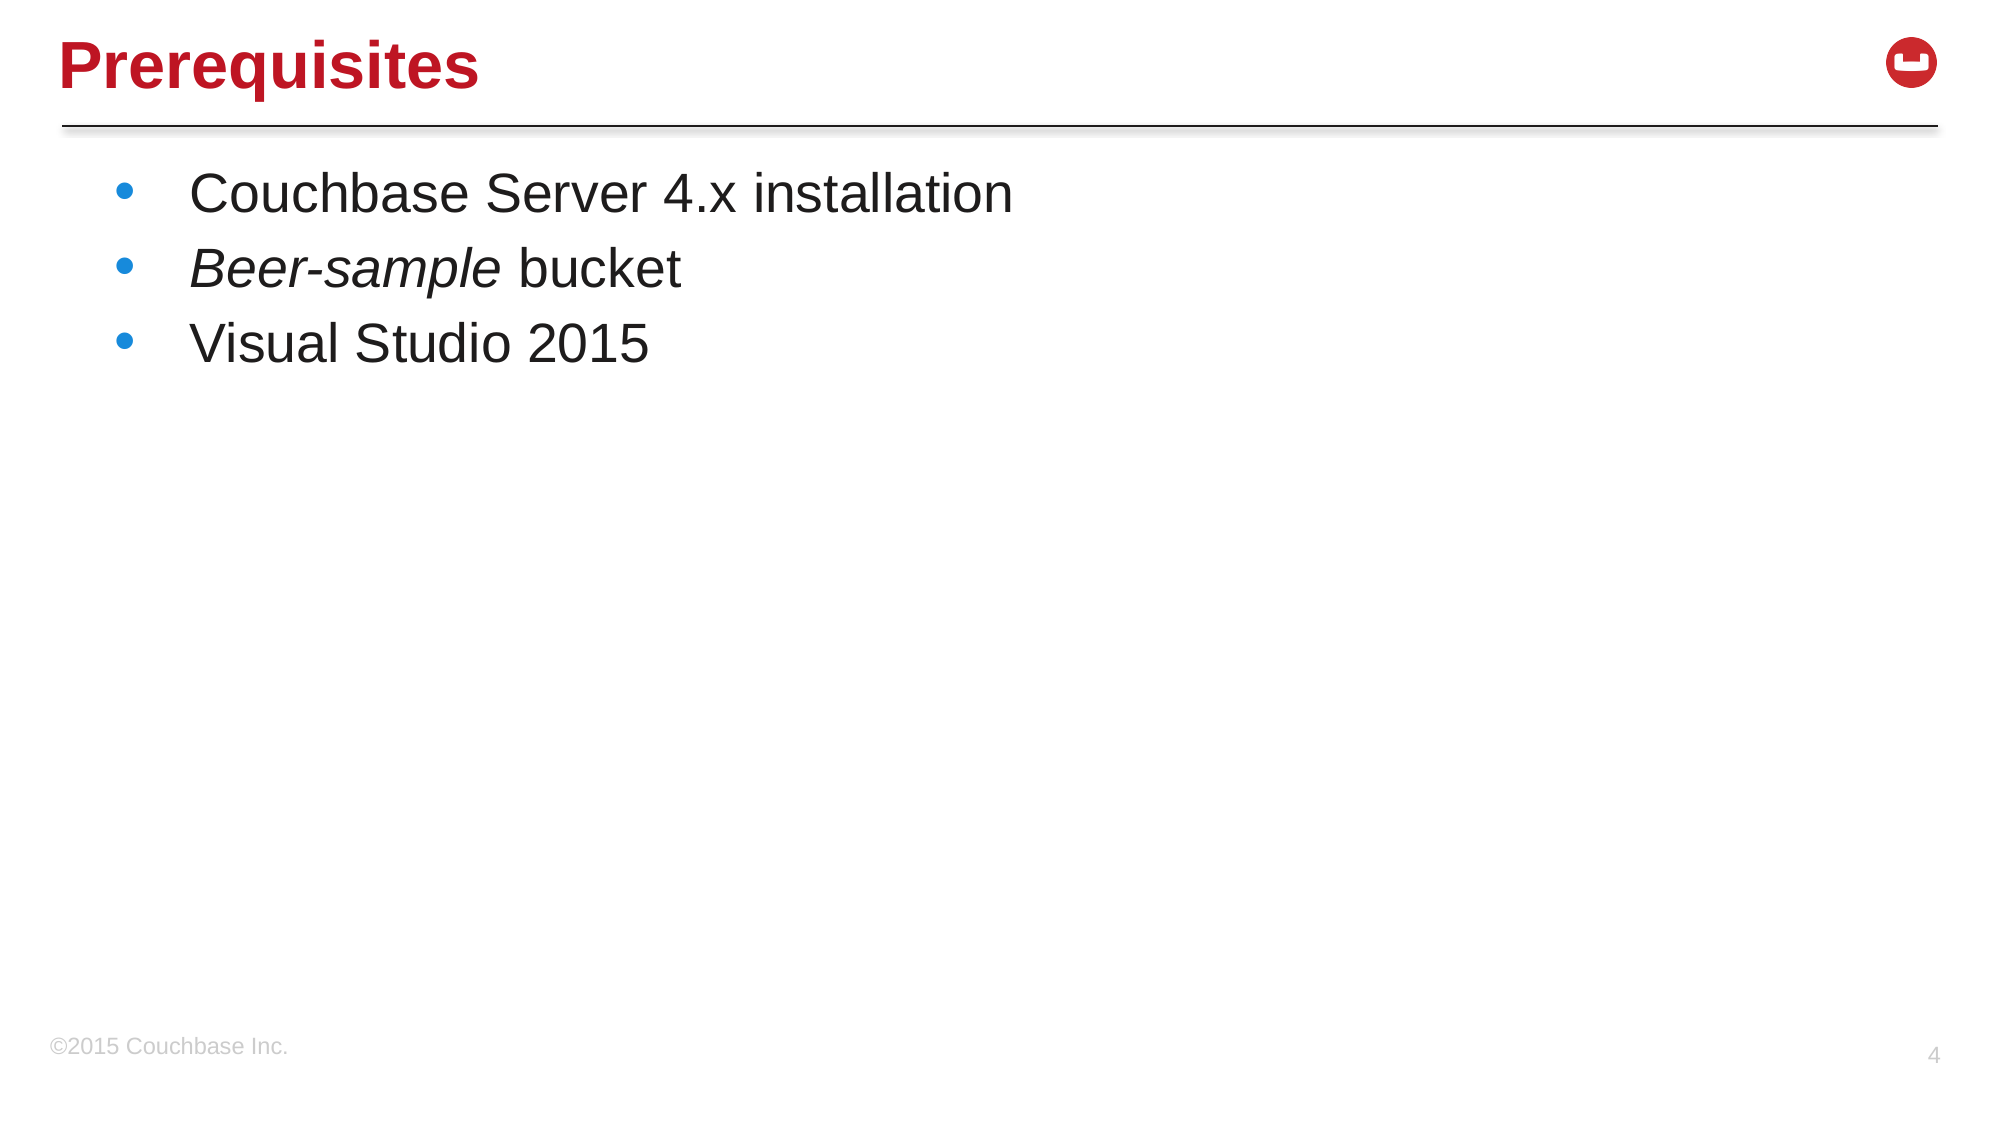

# Prerequisites
Couchbase Server 4.x installation
Beer-sample bucket
Visual Studio 2015